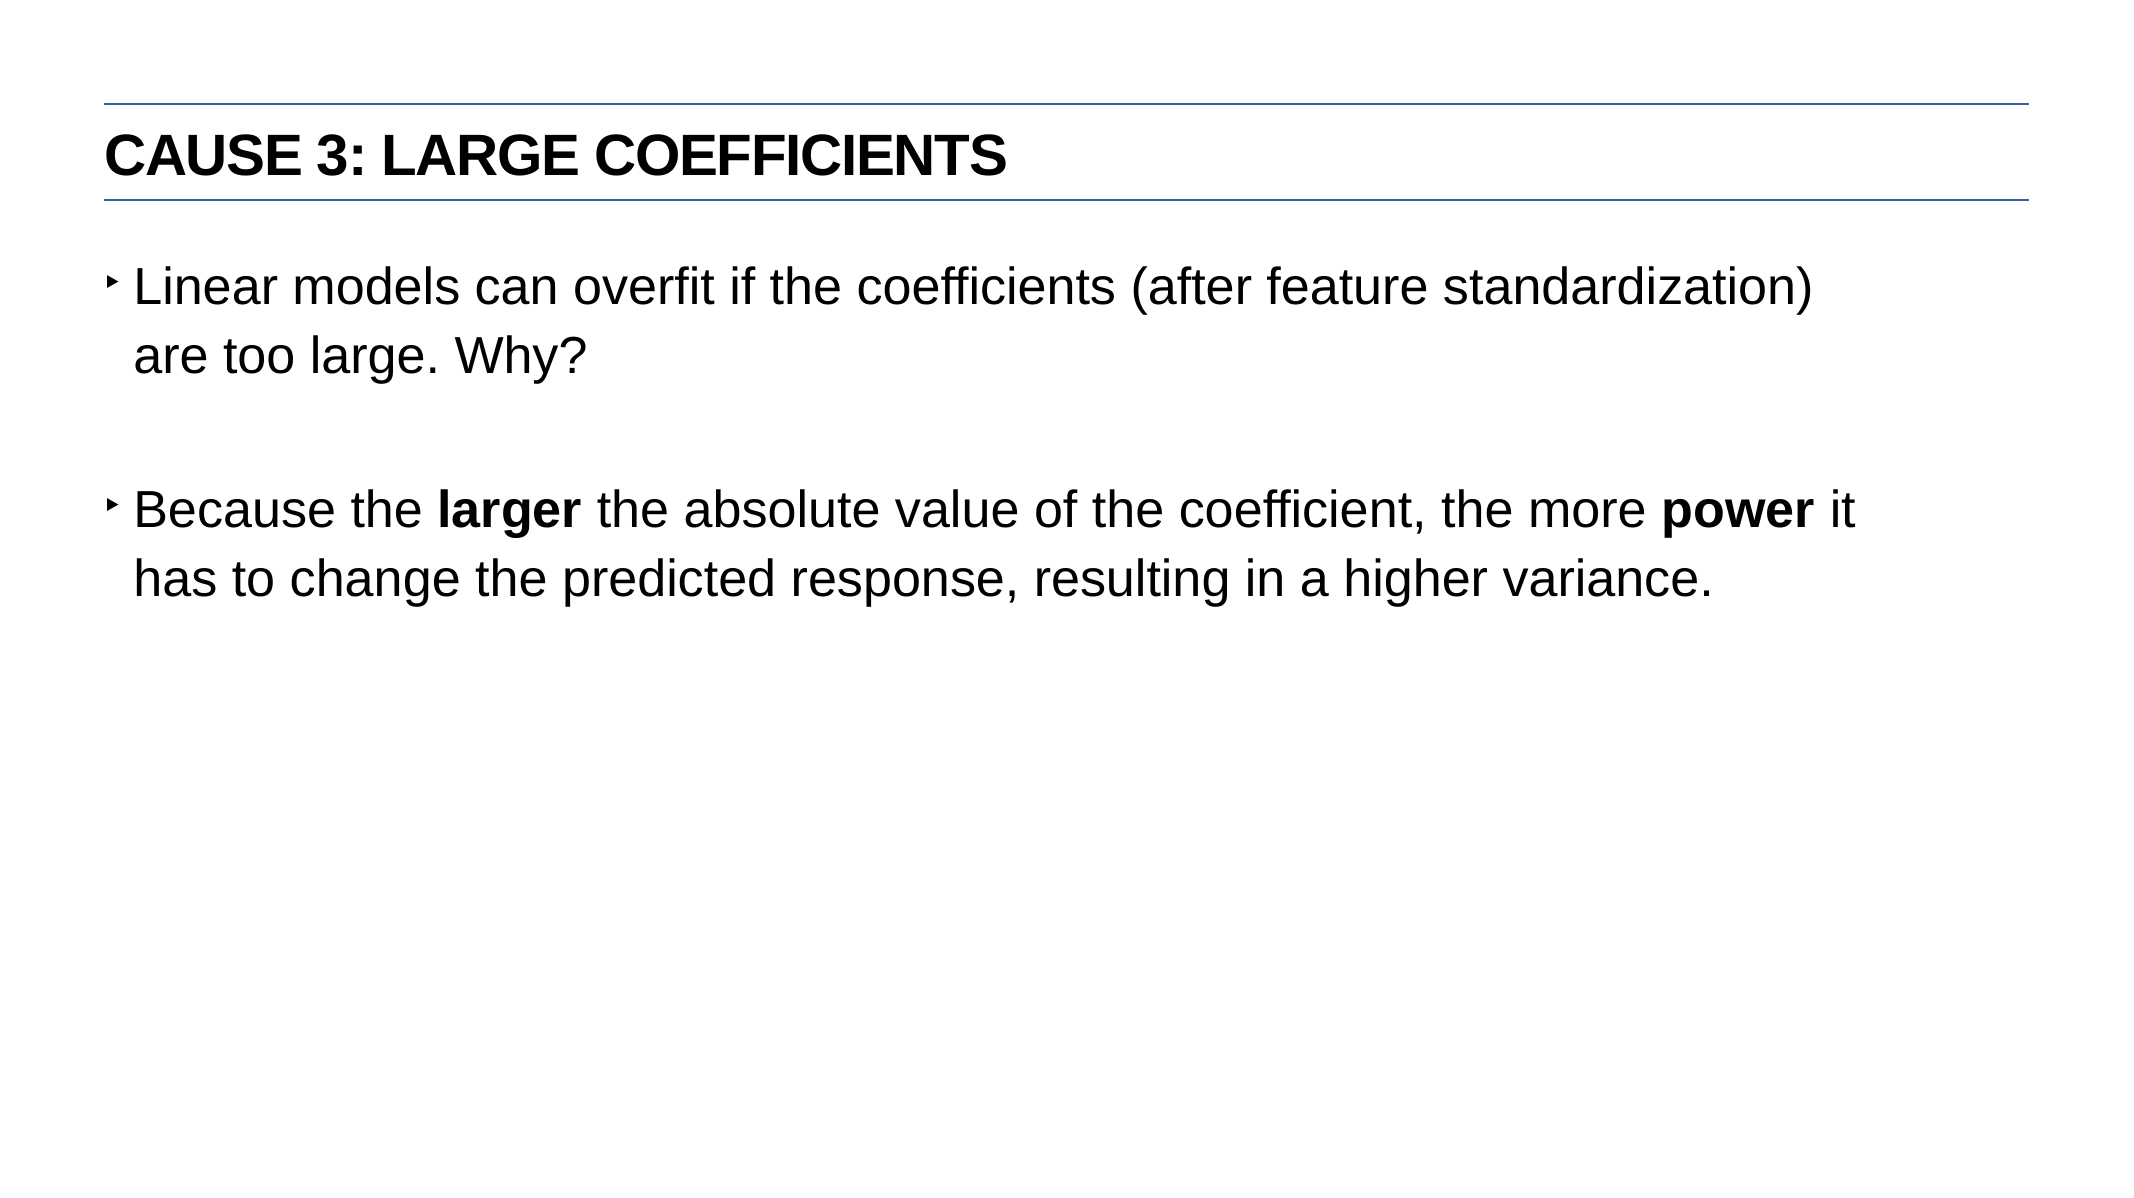

Cause 3: Large coefficients

Linear models can overfit if the coefficients (after feature standardization) are too large. Why?

Because the larger the absolute value of the coefficient, the more power it has to change the predicted response, resulting in a higher variance.